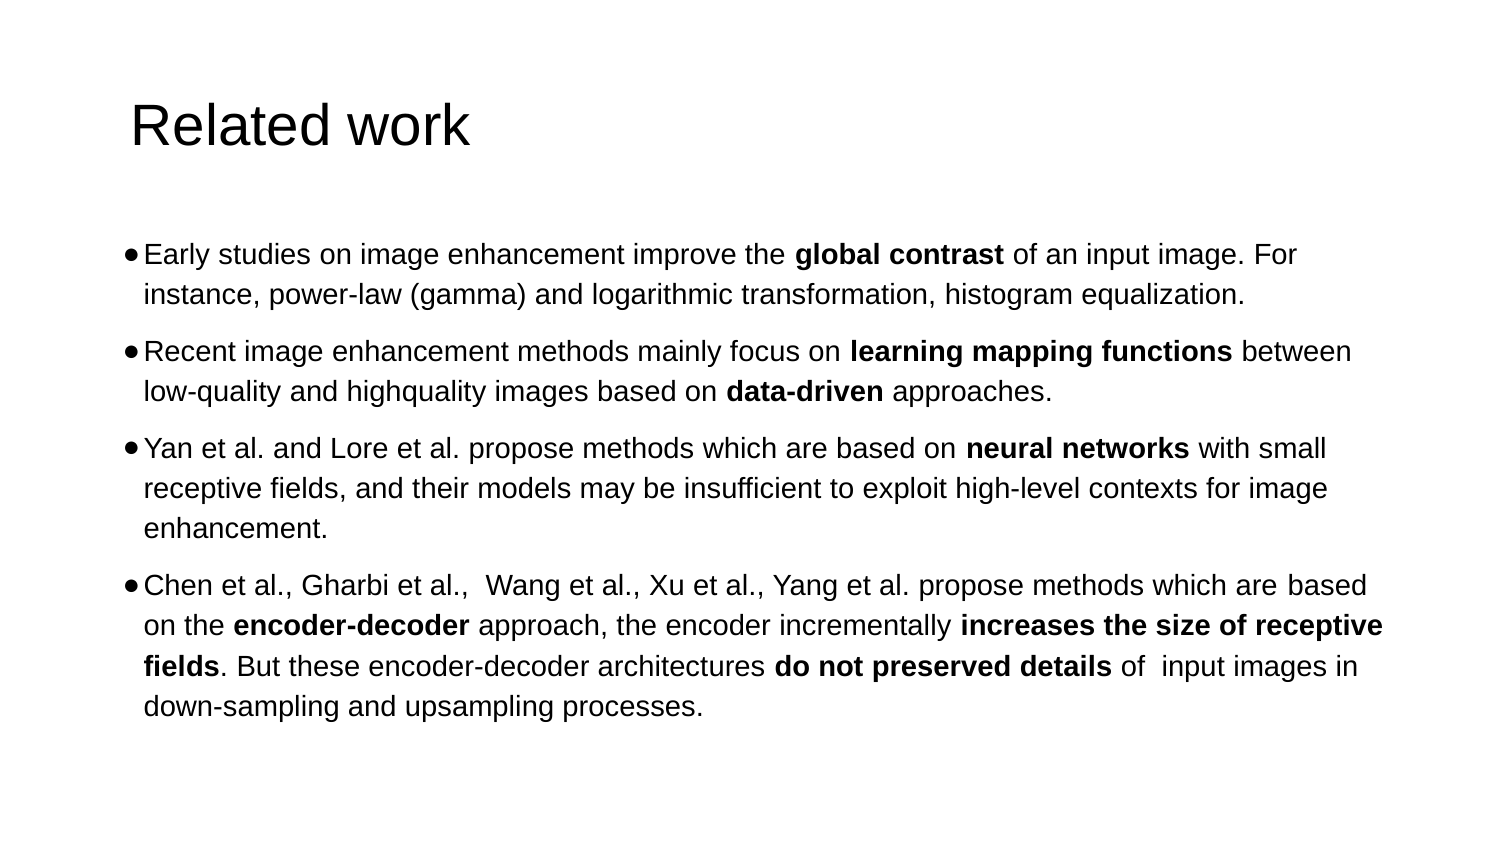

# Related work
Early studies on image enhancement improve the global contrast of an input image. For instance, power-law (gamma) and logarithmic transformation, histogram equalization.
Recent image enhancement methods mainly focus on learning mapping functions between low-quality and highquality images based on data-driven approaches.
Yan et al. and Lore et al. propose methods which are based on neural networks with small receptive fields, and their models may be insufficient to exploit high-level contexts for image enhancement.
Chen et al., Gharbi et al.,  Wang et al., Xu et al., Yang et al. propose methods which are based on the encoder-decoder approach, the encoder incrementally increases the size of receptive fields. But these encoder-decoder architectures do not preserved details of  input images in down-sampling and upsampling processes.